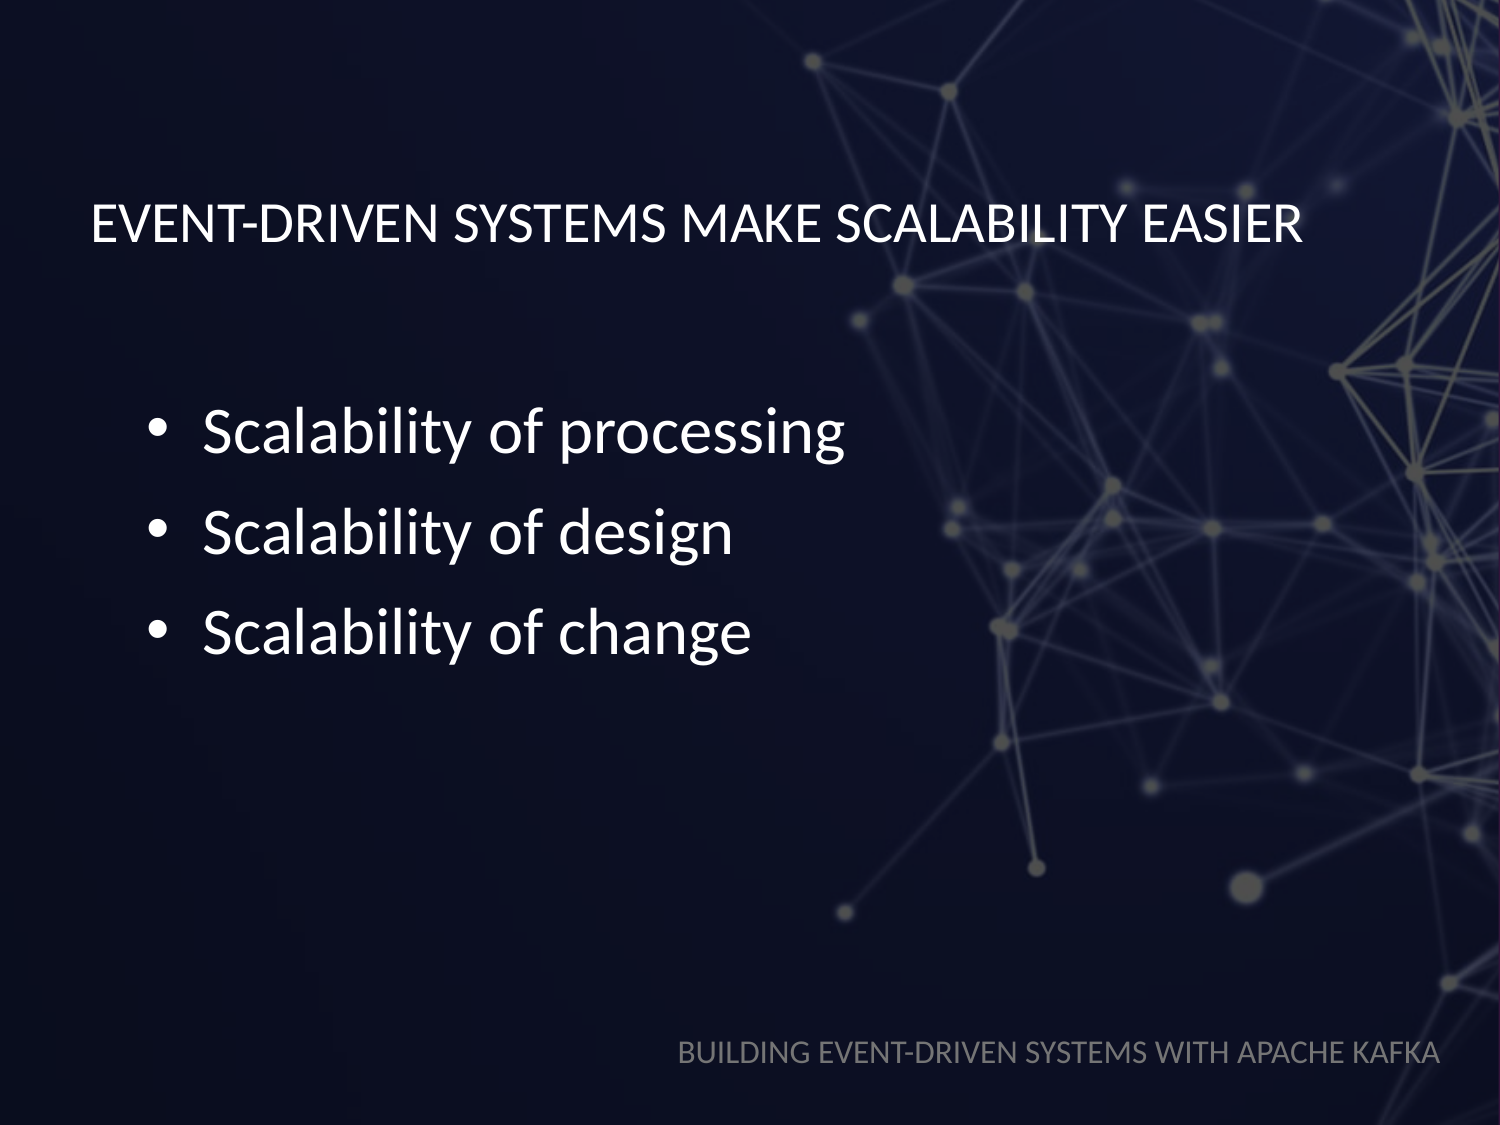

# Event-Driven systems make scalability easier
Scalability of processing
Scalability of design
Scalability of change